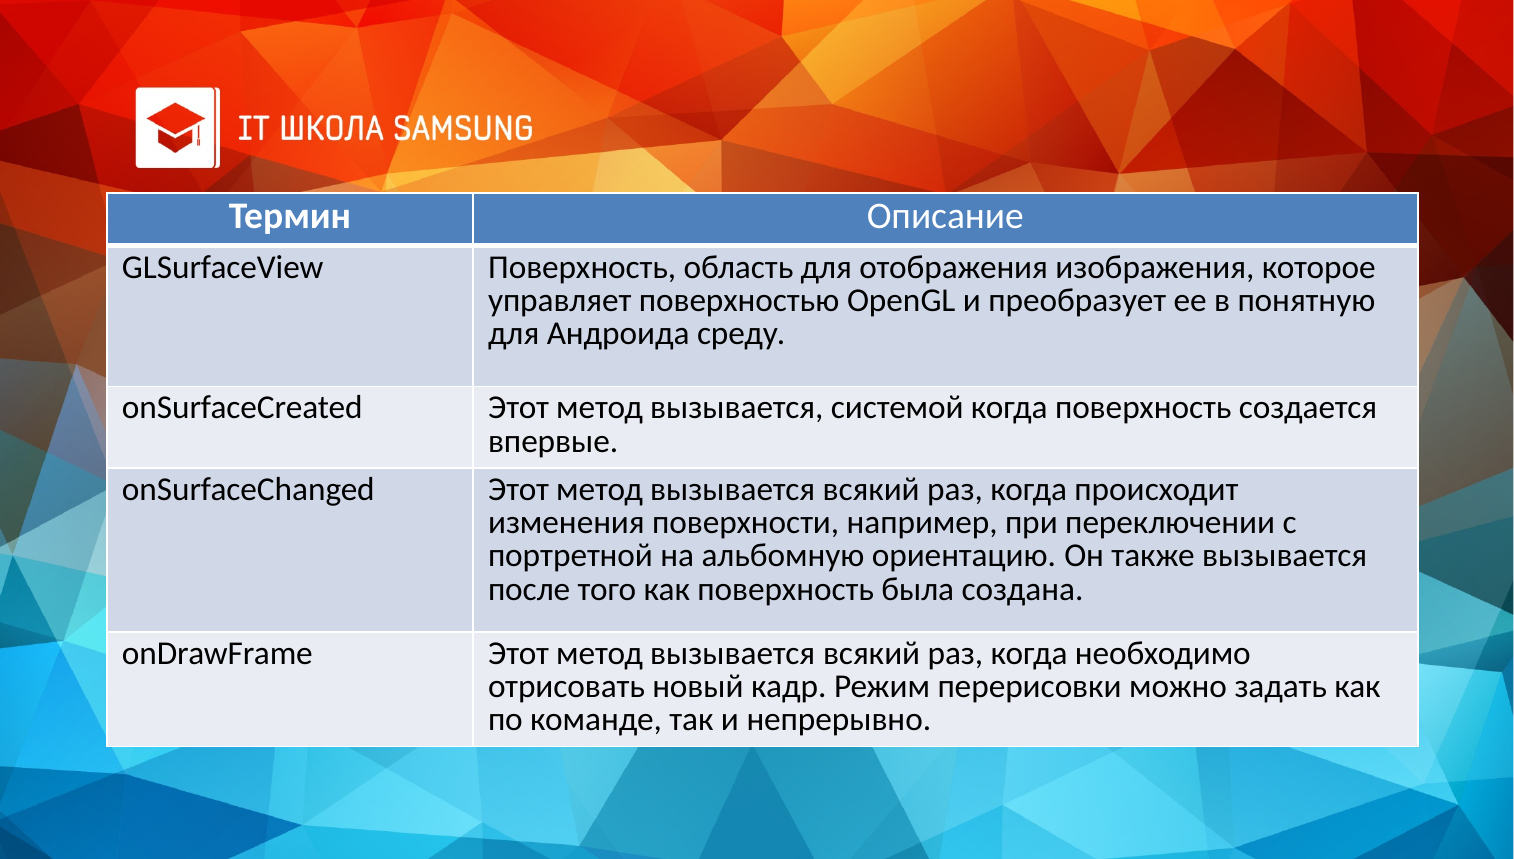

| Термин | Описание |
| --- | --- |
| GLSurfaceView | Поверхность, область для отображения изображения, которое управляет поверхностью OpenGL и преобразует ее в понятную для Андроида среду. |
| onSurfaceCreated | Этот метод вызывается, системой когда поверхность создается впервые. |
| onSurfaceChanged | Этот метод вызывается всякий раз, когда происходит изменения поверхности, например, при переключении с портретной на альбомную ориентацию. Он также вызывается после того как поверхность была создана. |
| onDrawFrame | Этот метод вызывается всякий раз, когда необходимо отрисовать новый кадр. Режим перерисовки можно задать как по команде, так и непрерывно. |